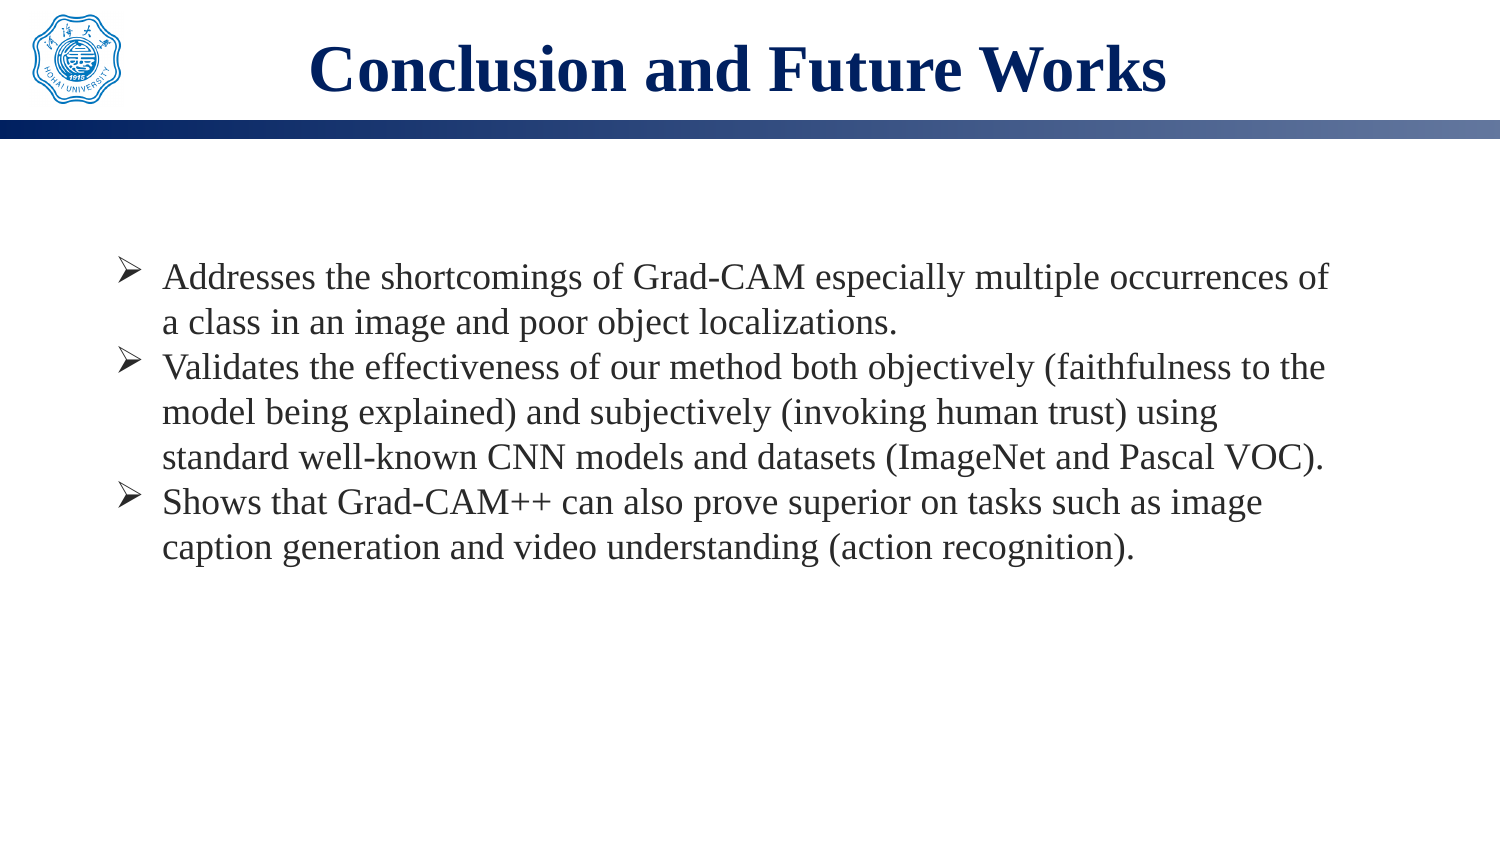

# Conclusion and Future Works
Addresses the shortcomings of Grad-CAM especially multiple occurrences of a class in an image and poor object localizations.
Validates the effectiveness of our method both objectively (faithfulness to the model being explained) and subjectively (invoking human trust) using standard well-known CNN models and datasets (ImageNet and Pascal VOC).
Shows that Grad-CAM++ can also prove superior on tasks such as image caption generation and video understanding (action recognition).